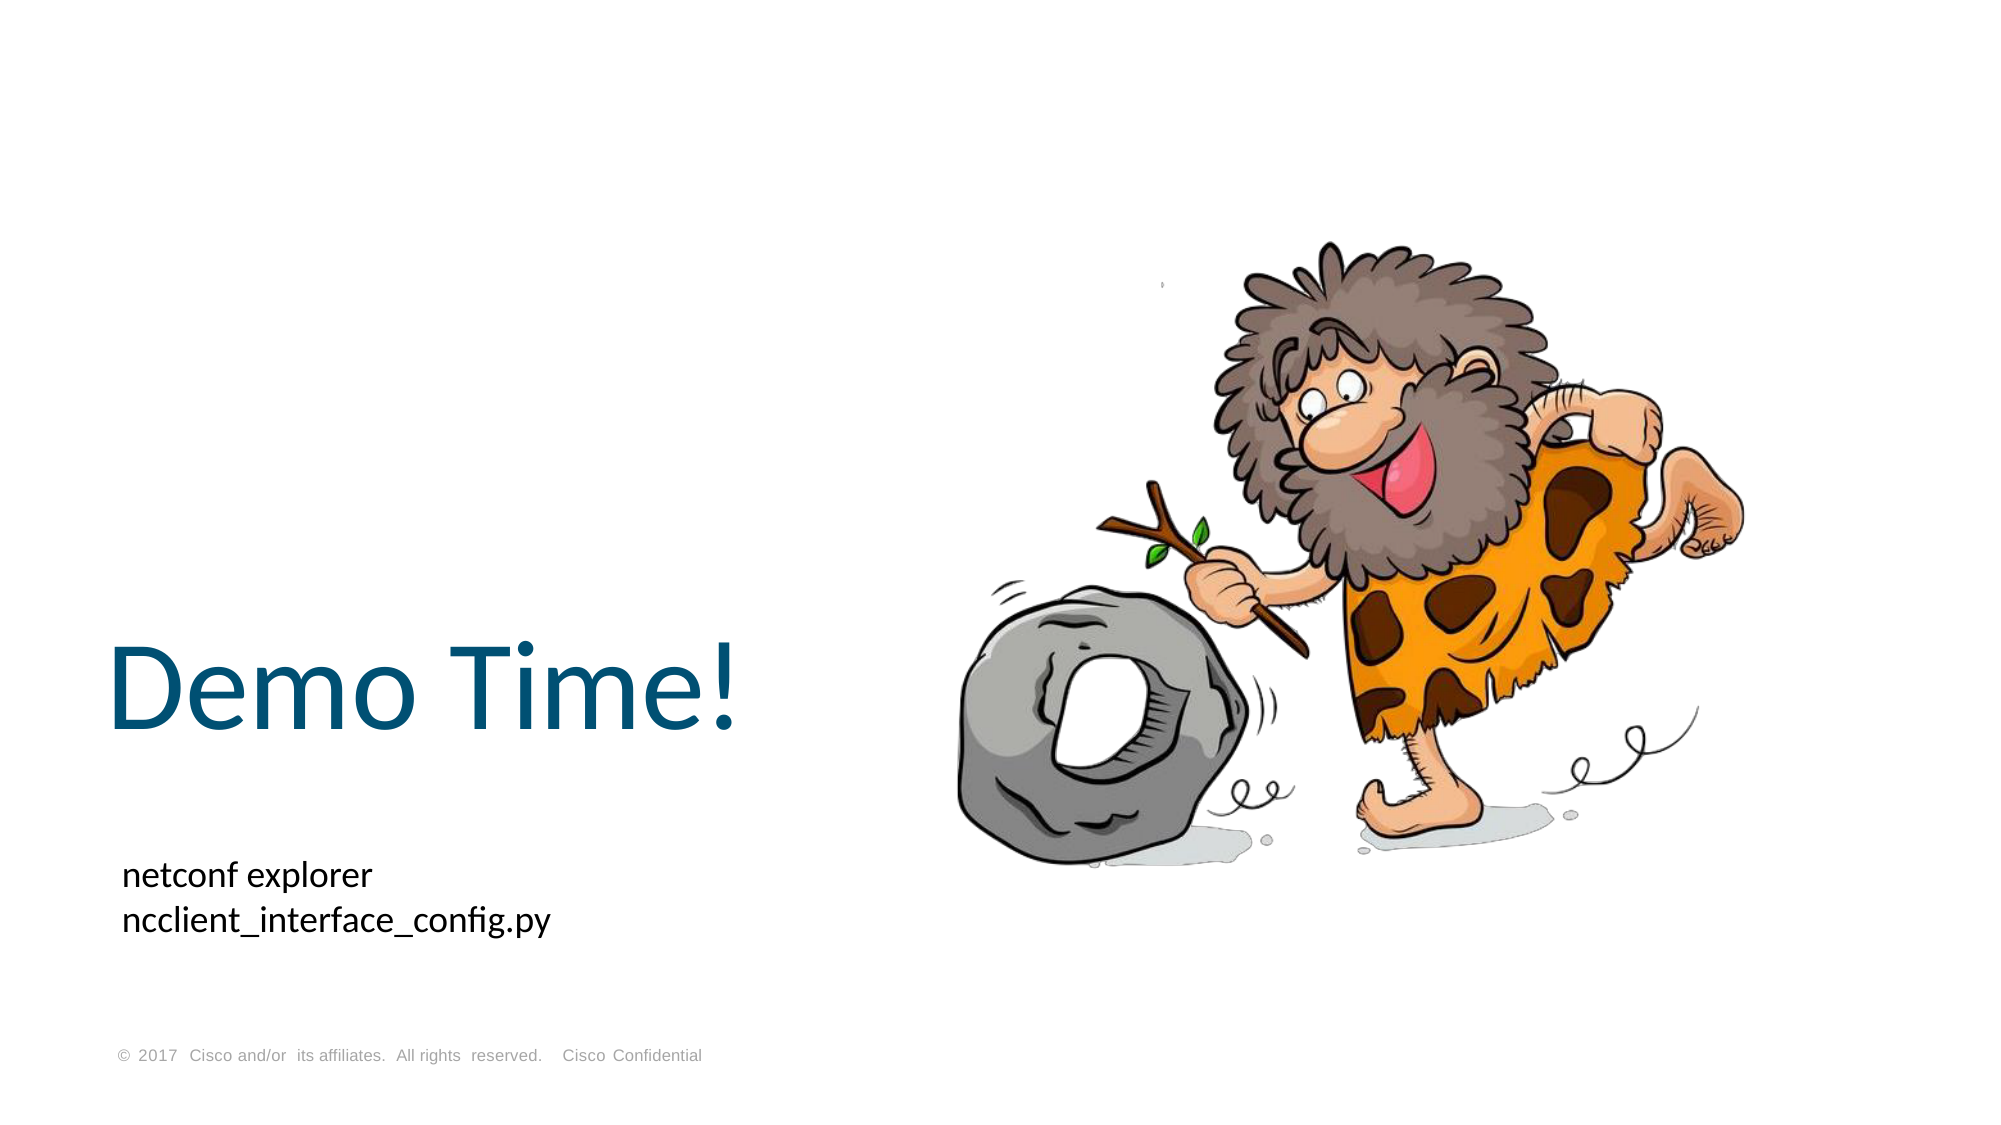

Demo Time!
netconf explorer
ncclient_interface_config.py
© 2017  Cisco and/or  its affiliates.  All rights  reserved.    Cisco Confidential